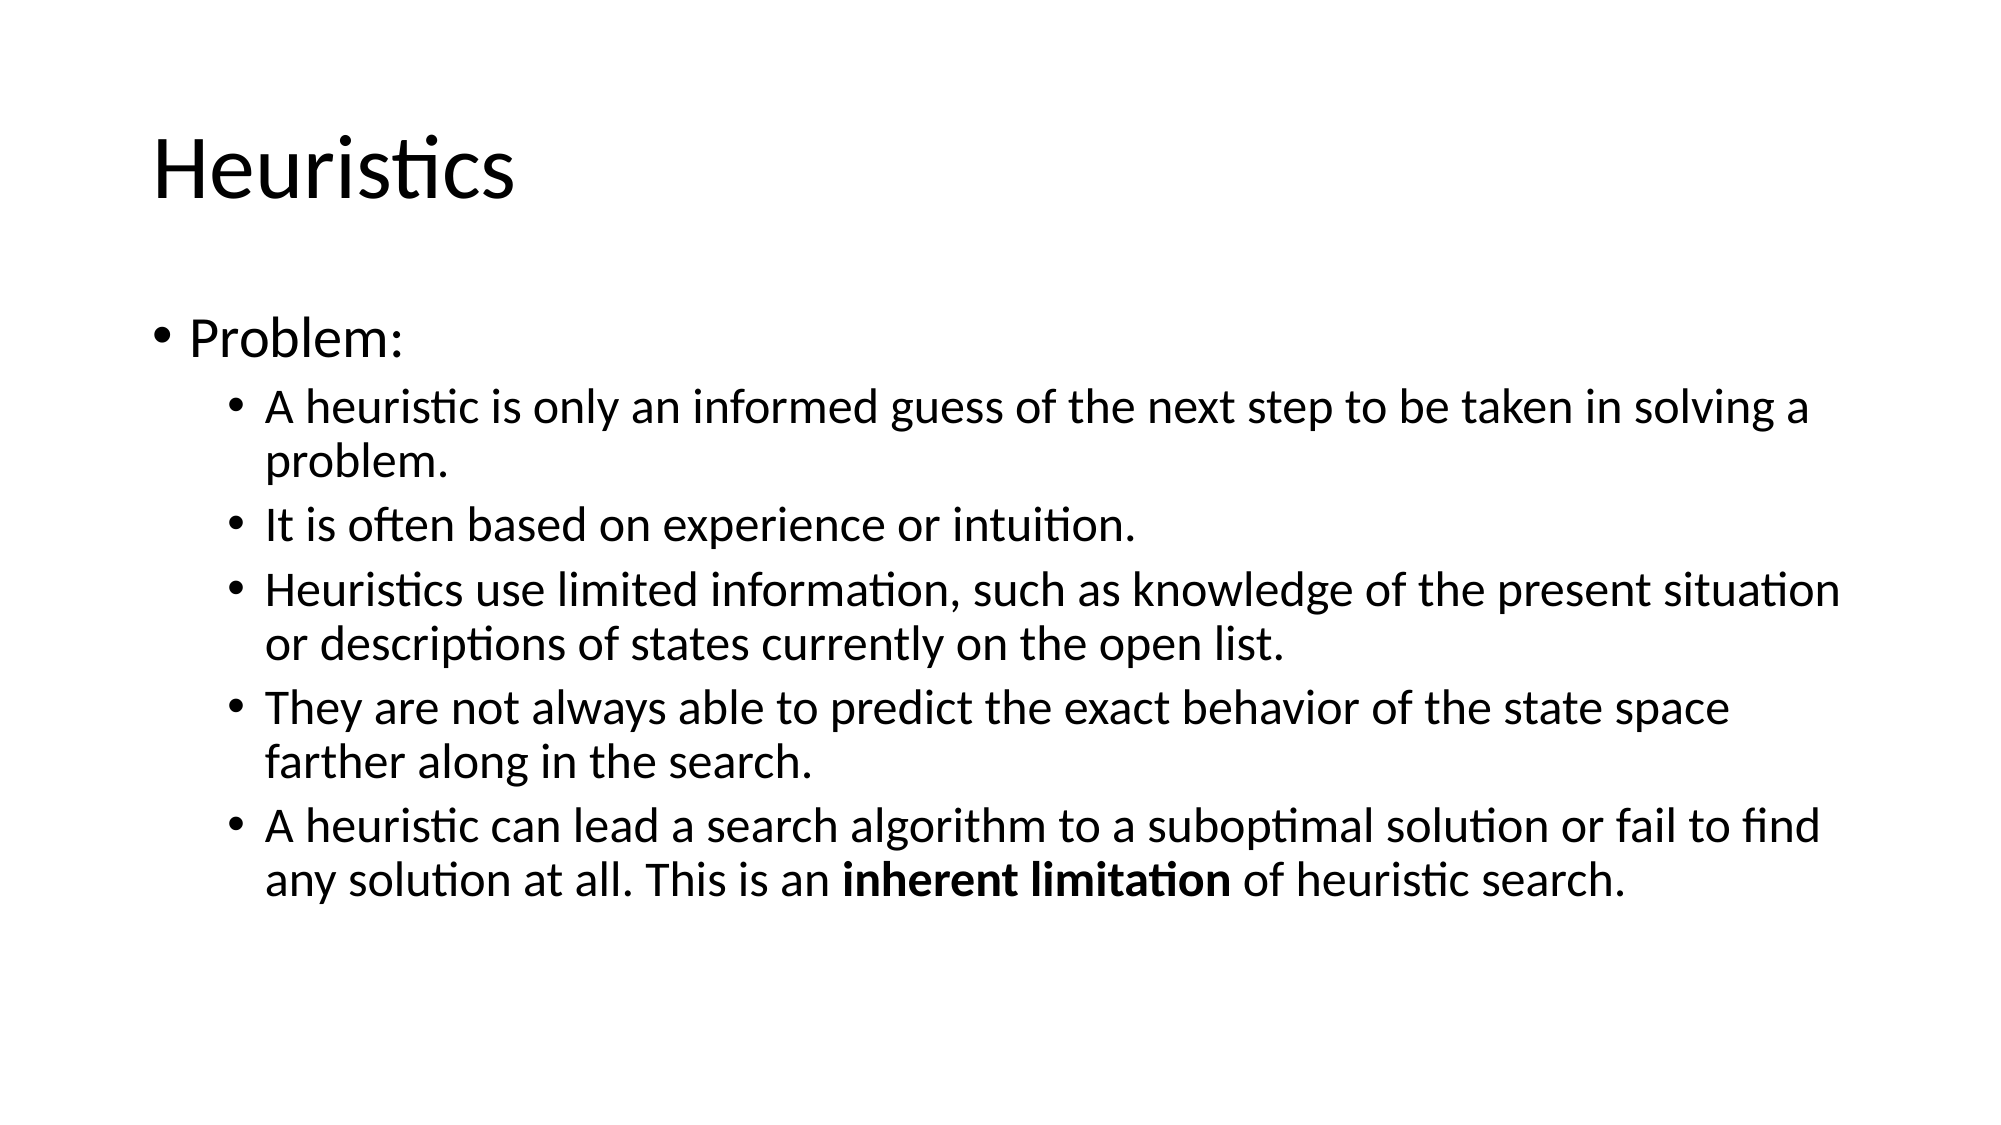

# Heuristics
Problem:
A heuristic is only an informed guess of the next step to be taken in solving a problem.
It is often based on experience or intuition.
Heuristics use limited information, such as knowledge of the present situation or descriptions of states currently on the open list.
They are not always able to predict the exact behavior of the state space farther along in the search.
A heuristic can lead a search algorithm to a suboptimal solution or fail to find any solution at all. This is an inherent limitation of heuristic search.